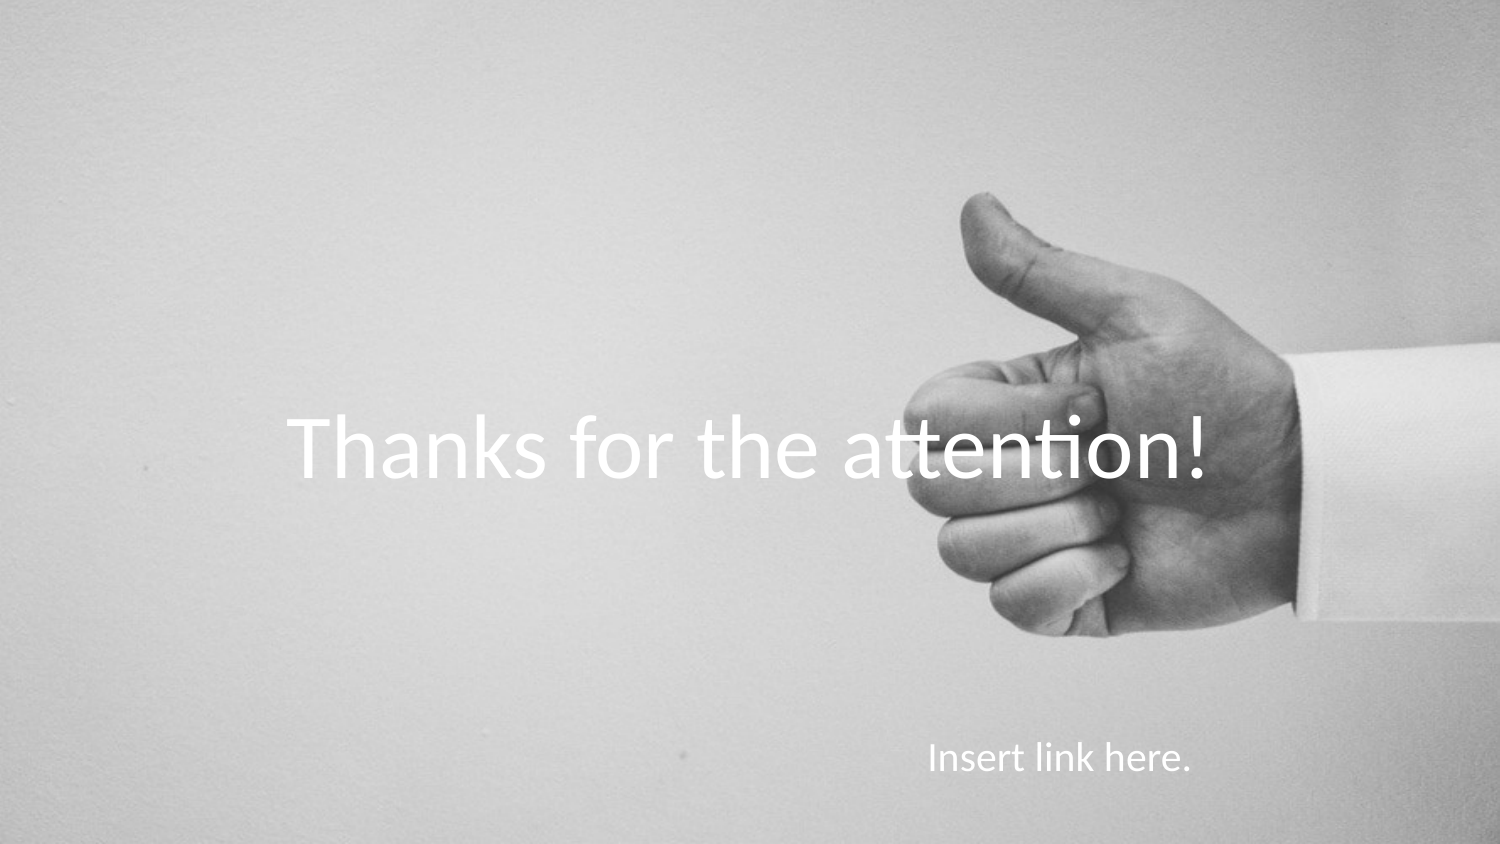

# Thanks for the attention!
Insert link here.